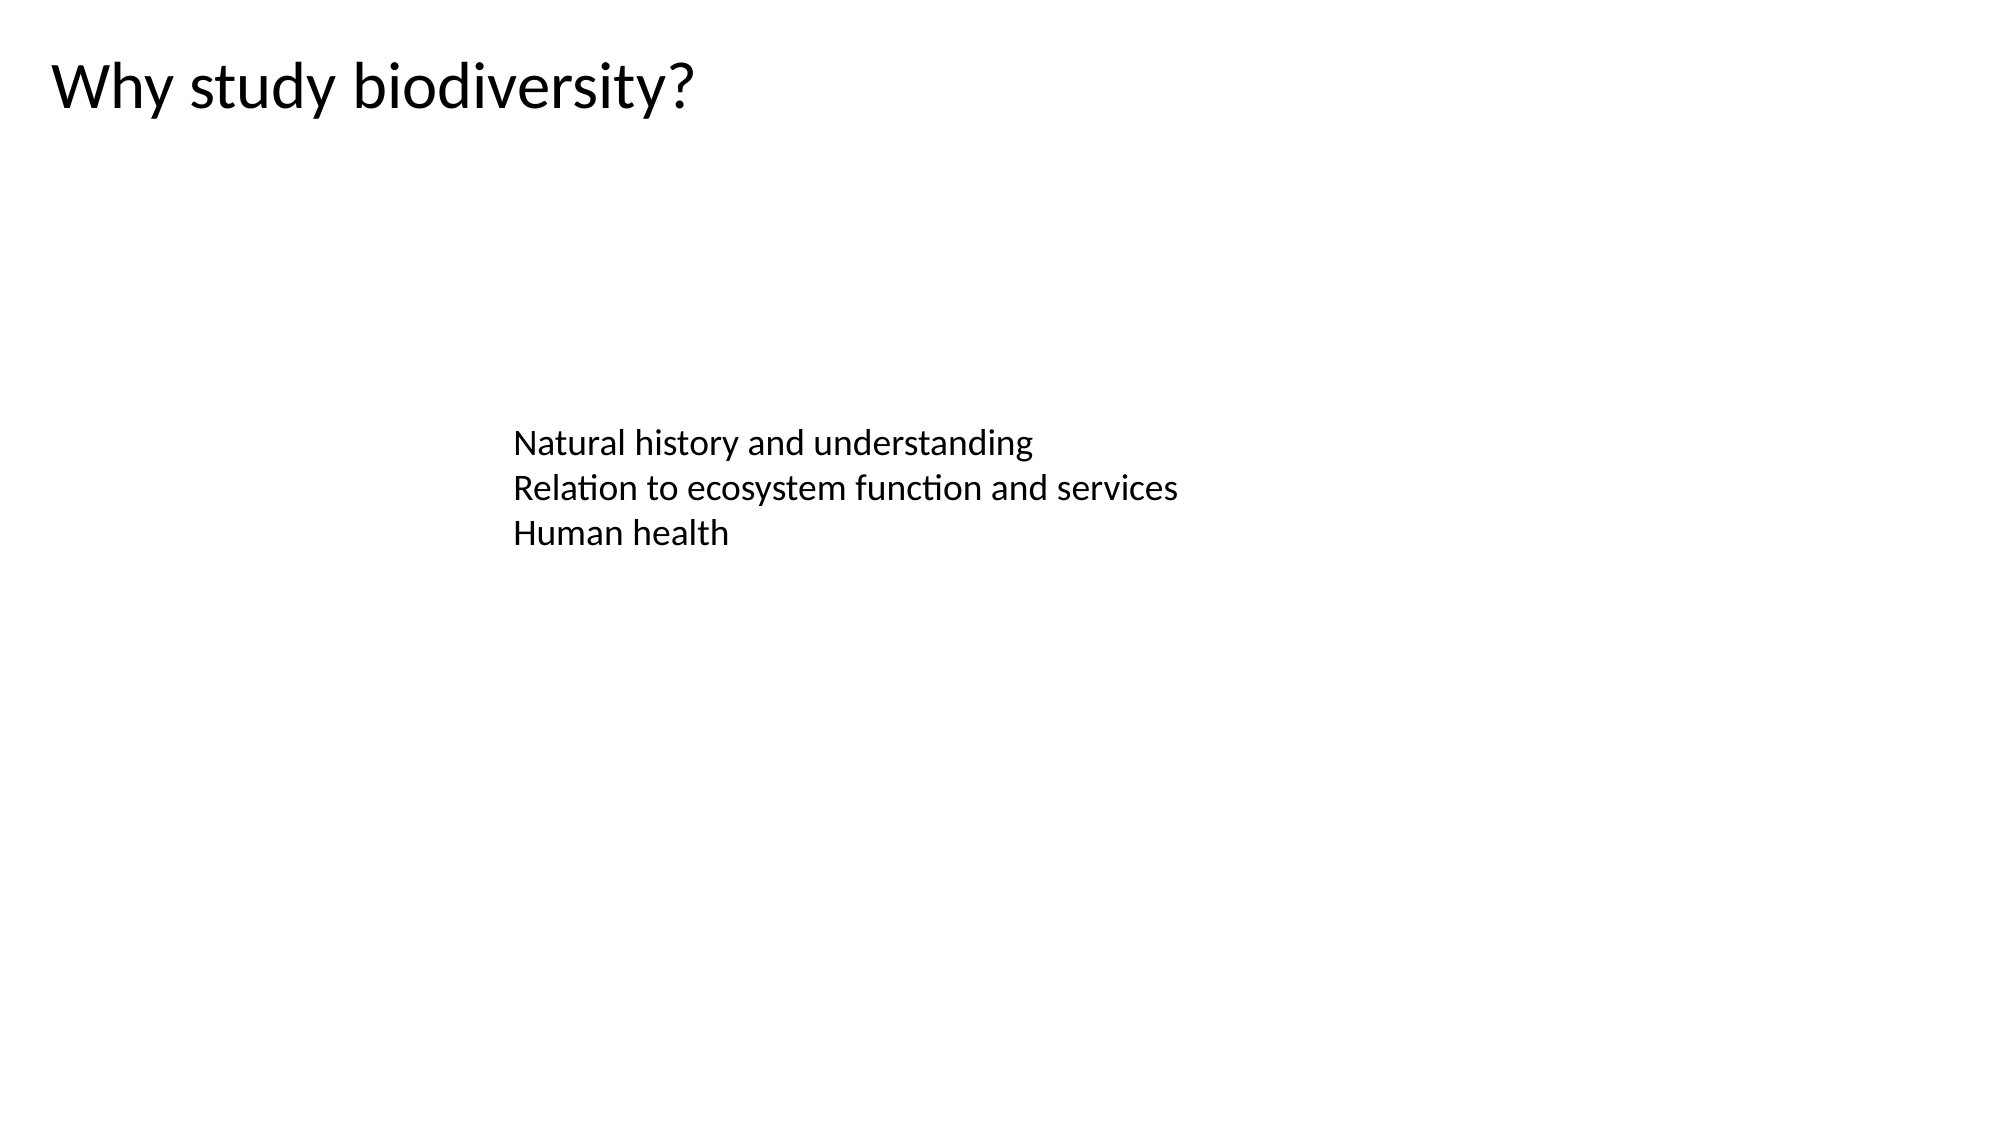

Why study biodiversity?
Natural history and understanding
Relation to ecosystem function and services
Human health